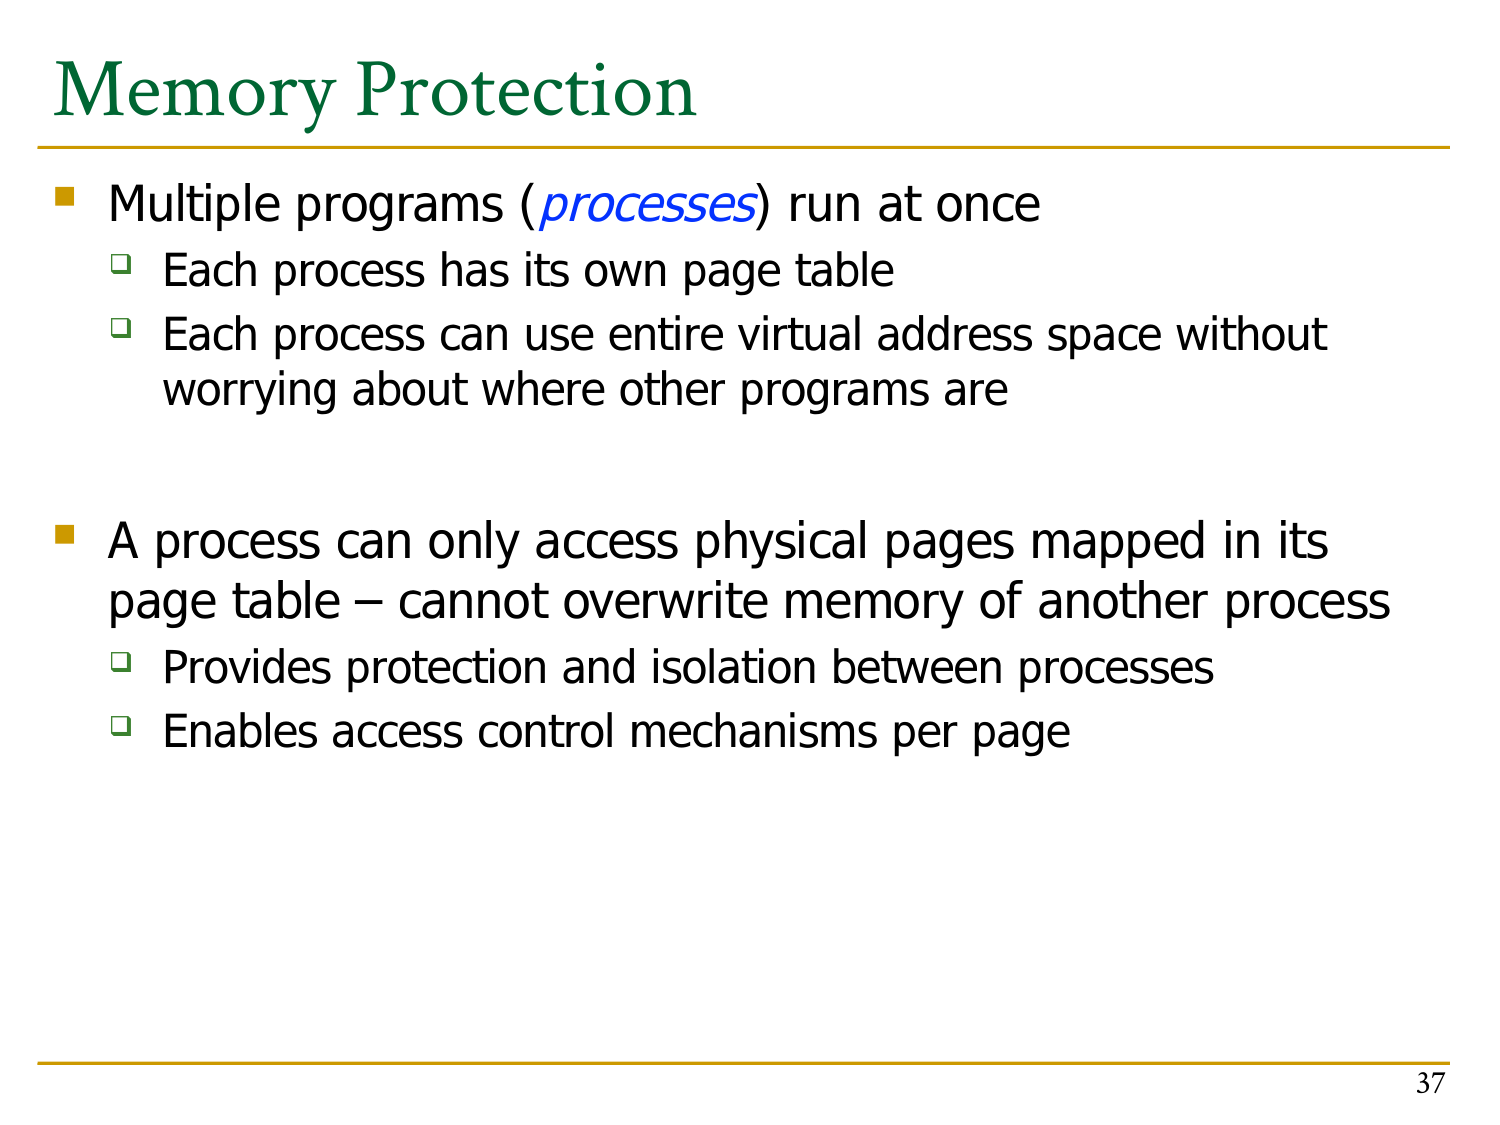

# Memory Protection

Multiple programs (processes) run at once
Each process has its own page table
Each process can use entire virtual address space without worrying about where other programs are

A process can only access physical pages mapped in its page table – cannot overwrite memory of another process
Provides protection and isolation between processes
Enables access control mechanisms per page

37